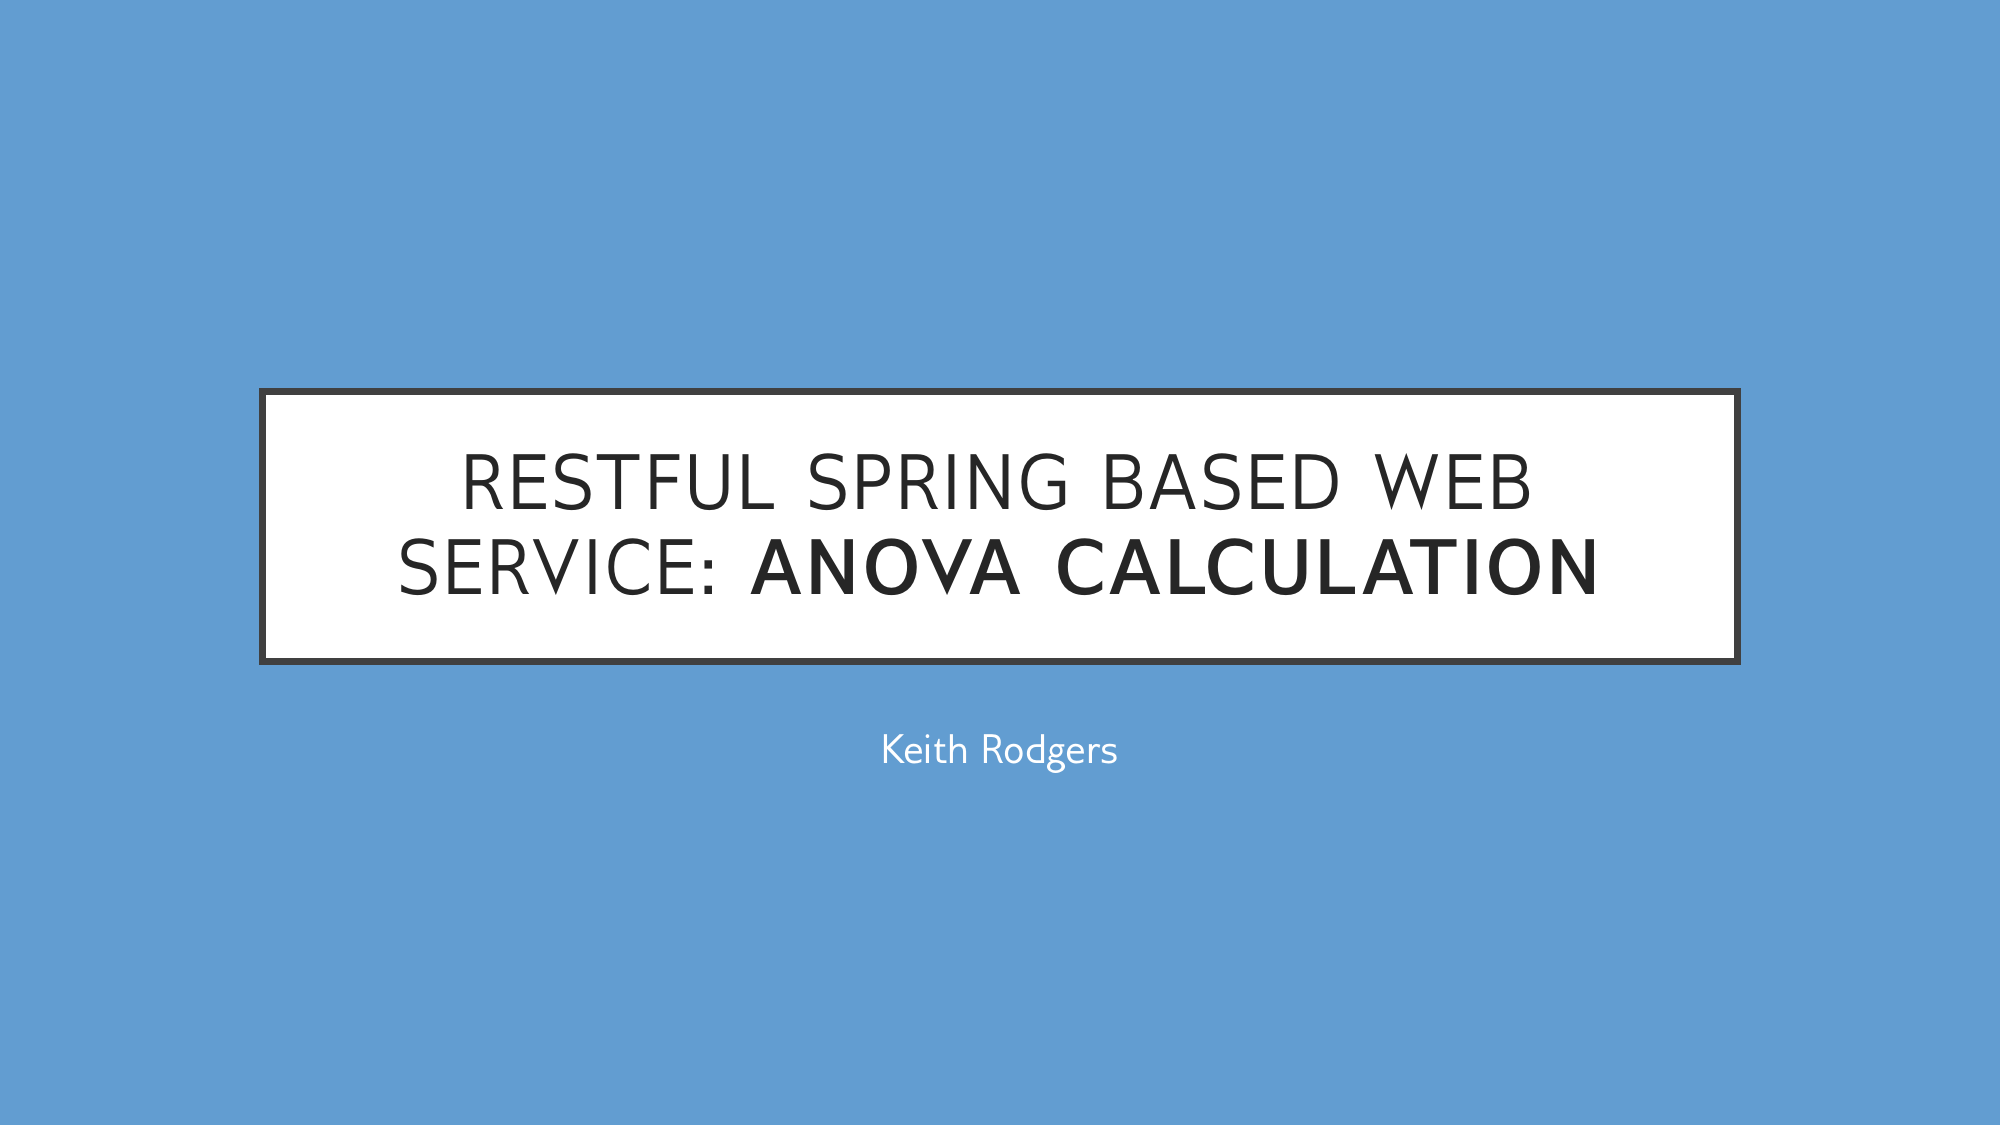

# Restful Spring Based Web Service: Anova Calculation
Keith Rodgers